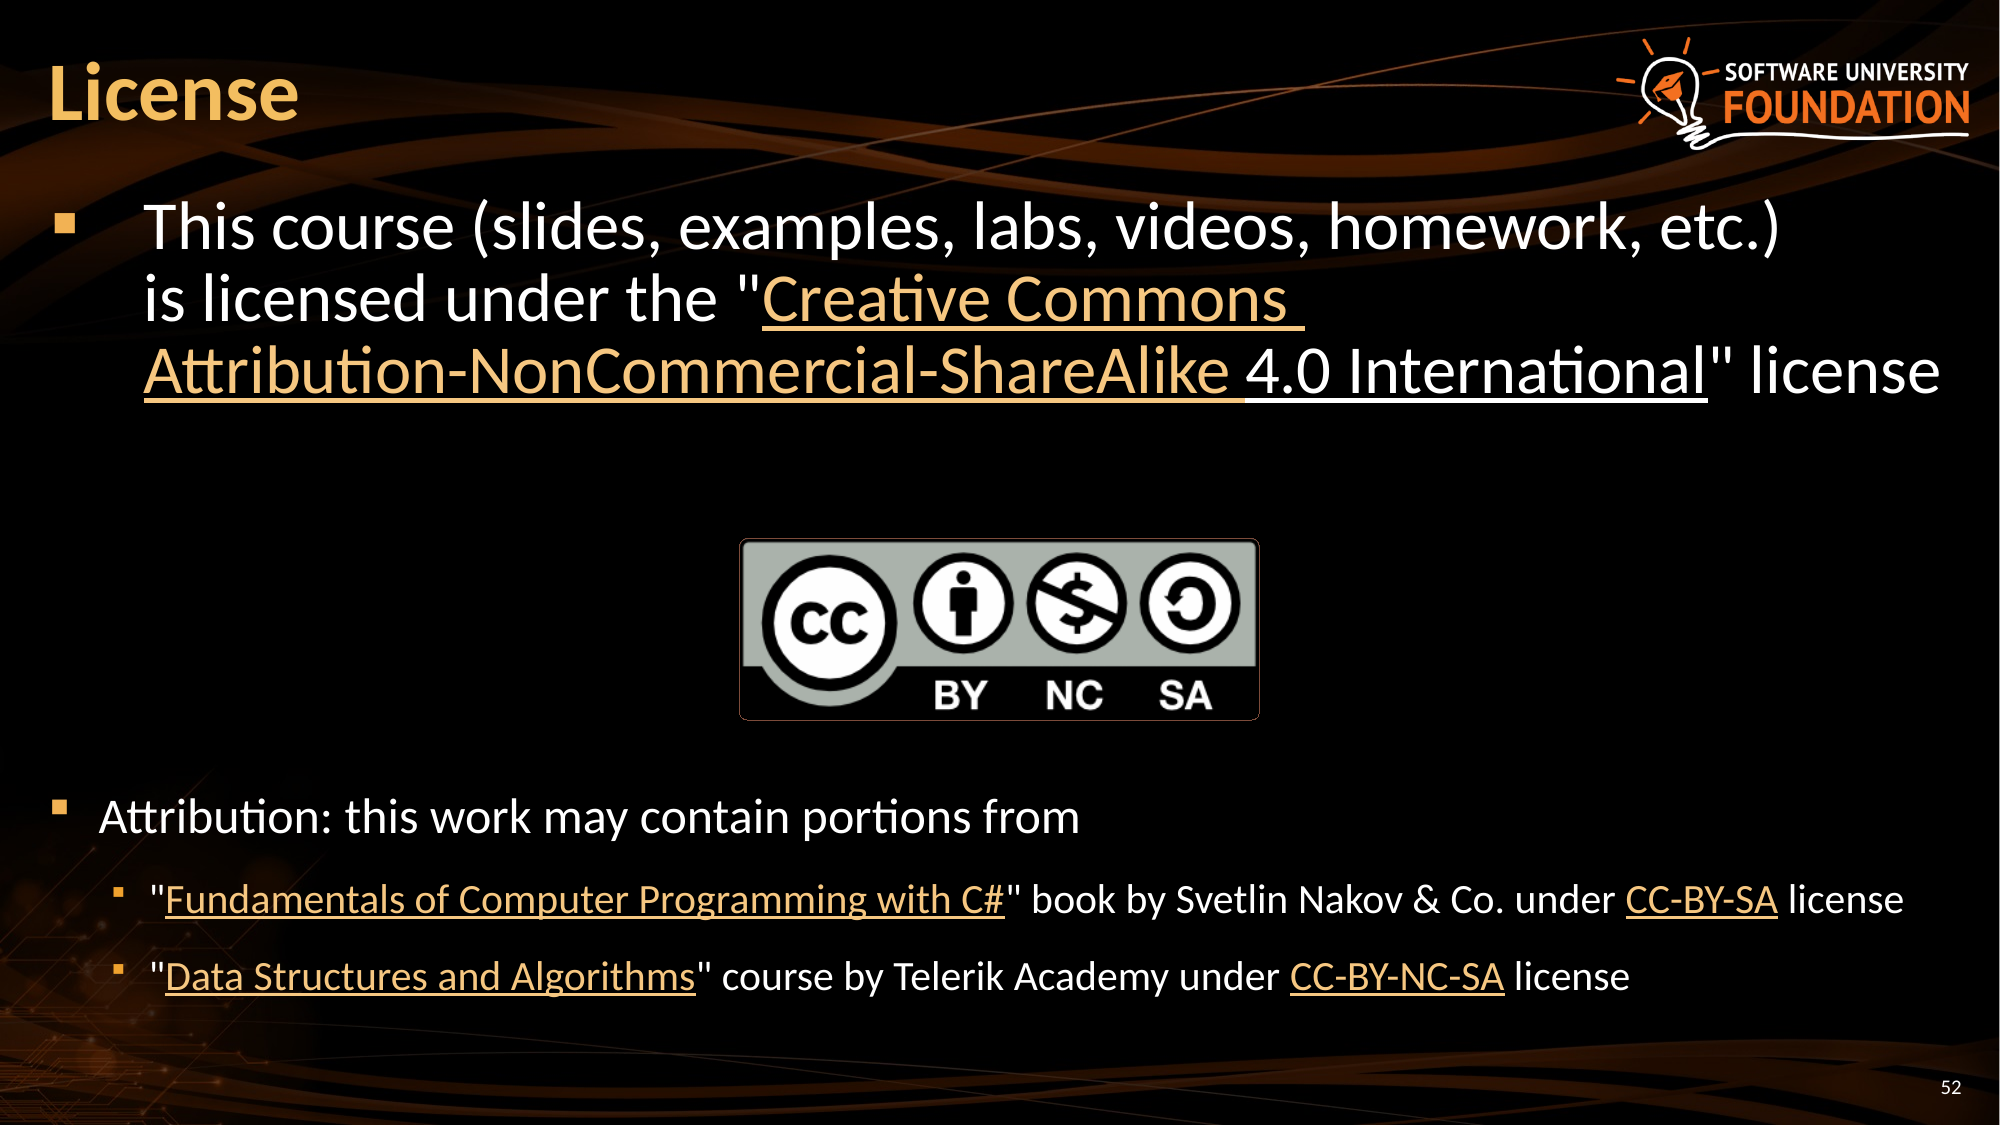

License
This course (slides, examples, labs, videos, homework, etc.)
is licensed under the "Creative Commons Attribution-NonCommercial-ShareAlike 4.0 International" license

Attribution: this work may contain portions from
"Fundamentals of Computer Programming with C#" book by Svetlin Nakov & Co. under CC-BY-SA license
"Data Structures and Algorithms" course by Telerik Academy under CC-BY-NC-SA license
52